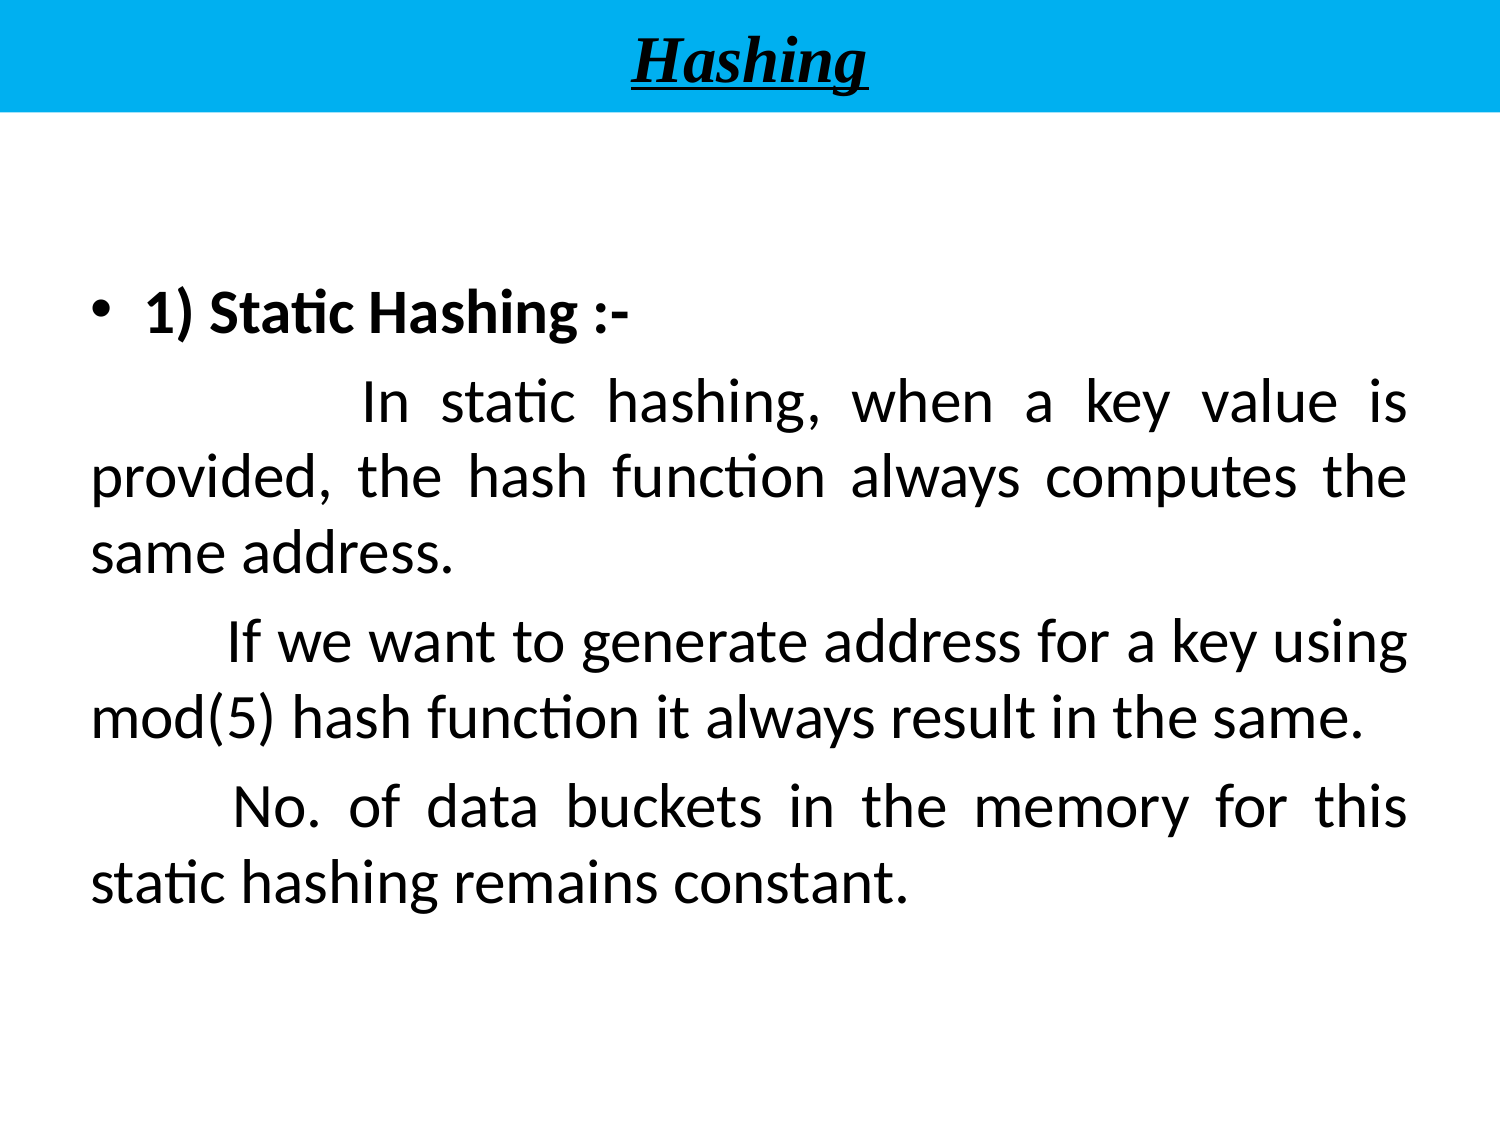

# Hashing
1) Static Hashing :-
         In static hashing, when a key value is provided, the hash function always computes the same address.
         If we want to generate address for a key using mod(5) hash function it always result in the same.
	No. of data buckets in the memory for this static hashing remains constant.